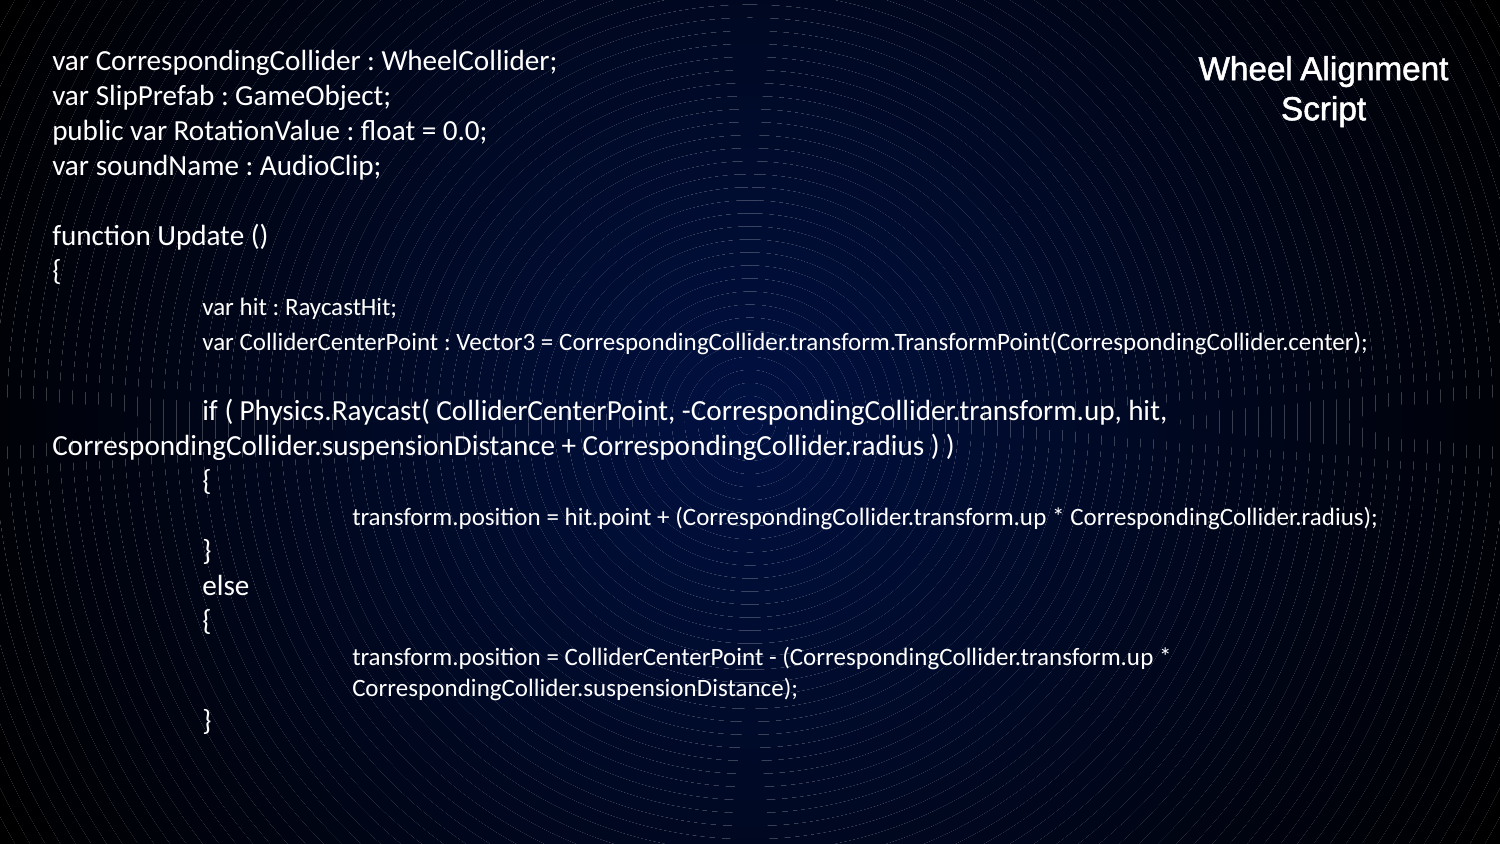

var CorrespondingCollider : WheelCollider;
var SlipPrefab : GameObject;
public var RotationValue : float = 0.0;
var soundName : AudioClip;

function Update ()
{
	var hit : RaycastHit;
	var ColliderCenterPoint : Vector3 = CorrespondingCollider.transform.TransformPoint(CorrespondingCollider.center);
	if ( Physics.Raycast( ColliderCenterPoint, -CorrespondingCollider.transform.up, hit, 		CorrespondingCollider.suspensionDistance + CorrespondingCollider.radius ) )
       	{
		transform.position = hit.point + (CorrespondingCollider.transform.up * CorrespondingCollider.radius);
      	}
	else
      	{
           		transform.position = ColliderCenterPoint - (CorrespondingCollider.transform.up * 				CorrespondingCollider.suspensionDistance);
	}
Wheel Alignment
Script